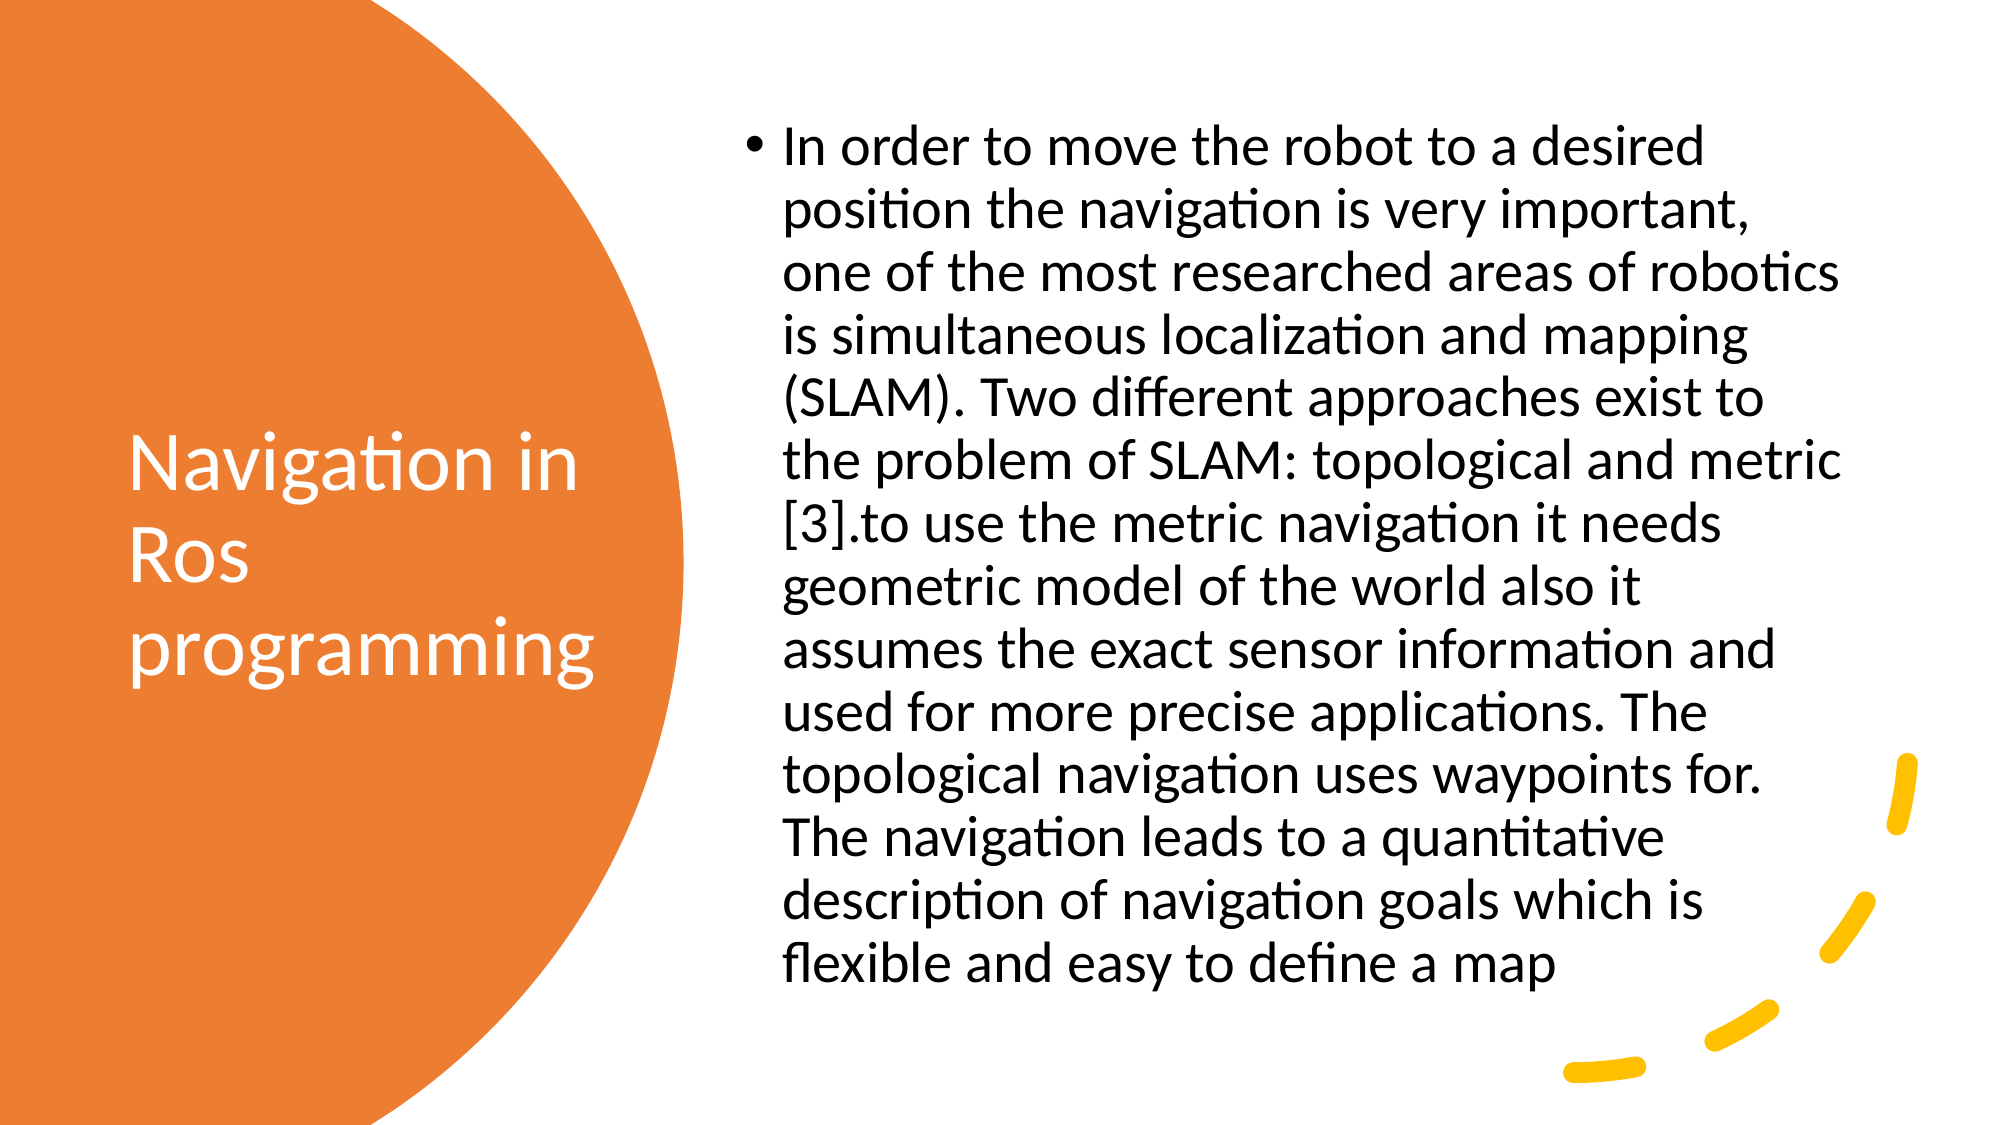

In order to move the robot to a desired position the navigation is very important, one of the most researched areas of robotics is simultaneous localization and mapping (SLAM). Two different approaches exist to the problem of SLAM: topological and metric [3].to use the metric navigation it needs geometric model of the world also it assumes the exact sensor information and used for more precise applications. The topological navigation uses waypoints for. The navigation leads to a quantitative description of navigation goals which is flexible and easy to define a map
# Navigation in Ros programming